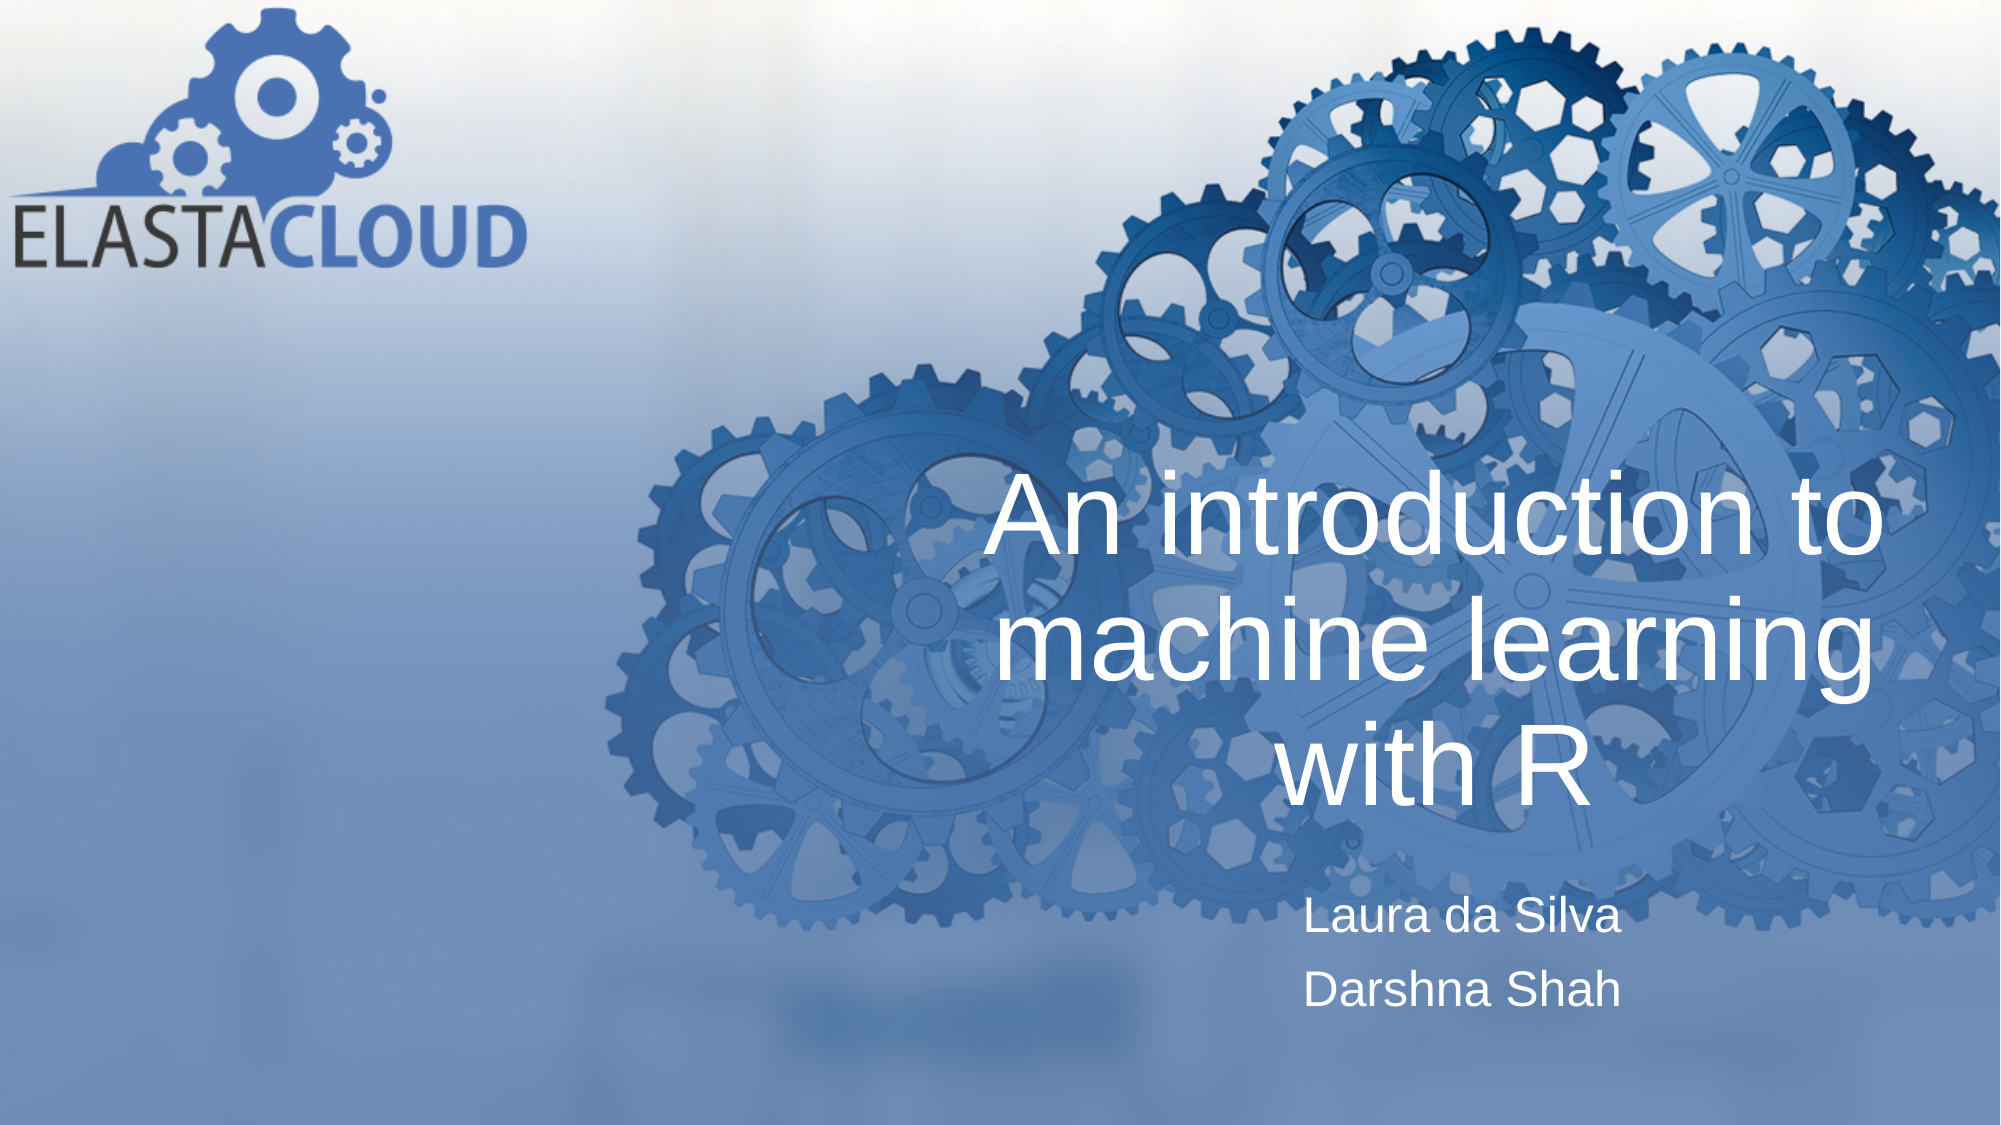

# An introduction to machine learning with R
Laura da Silva
Darshna Shah